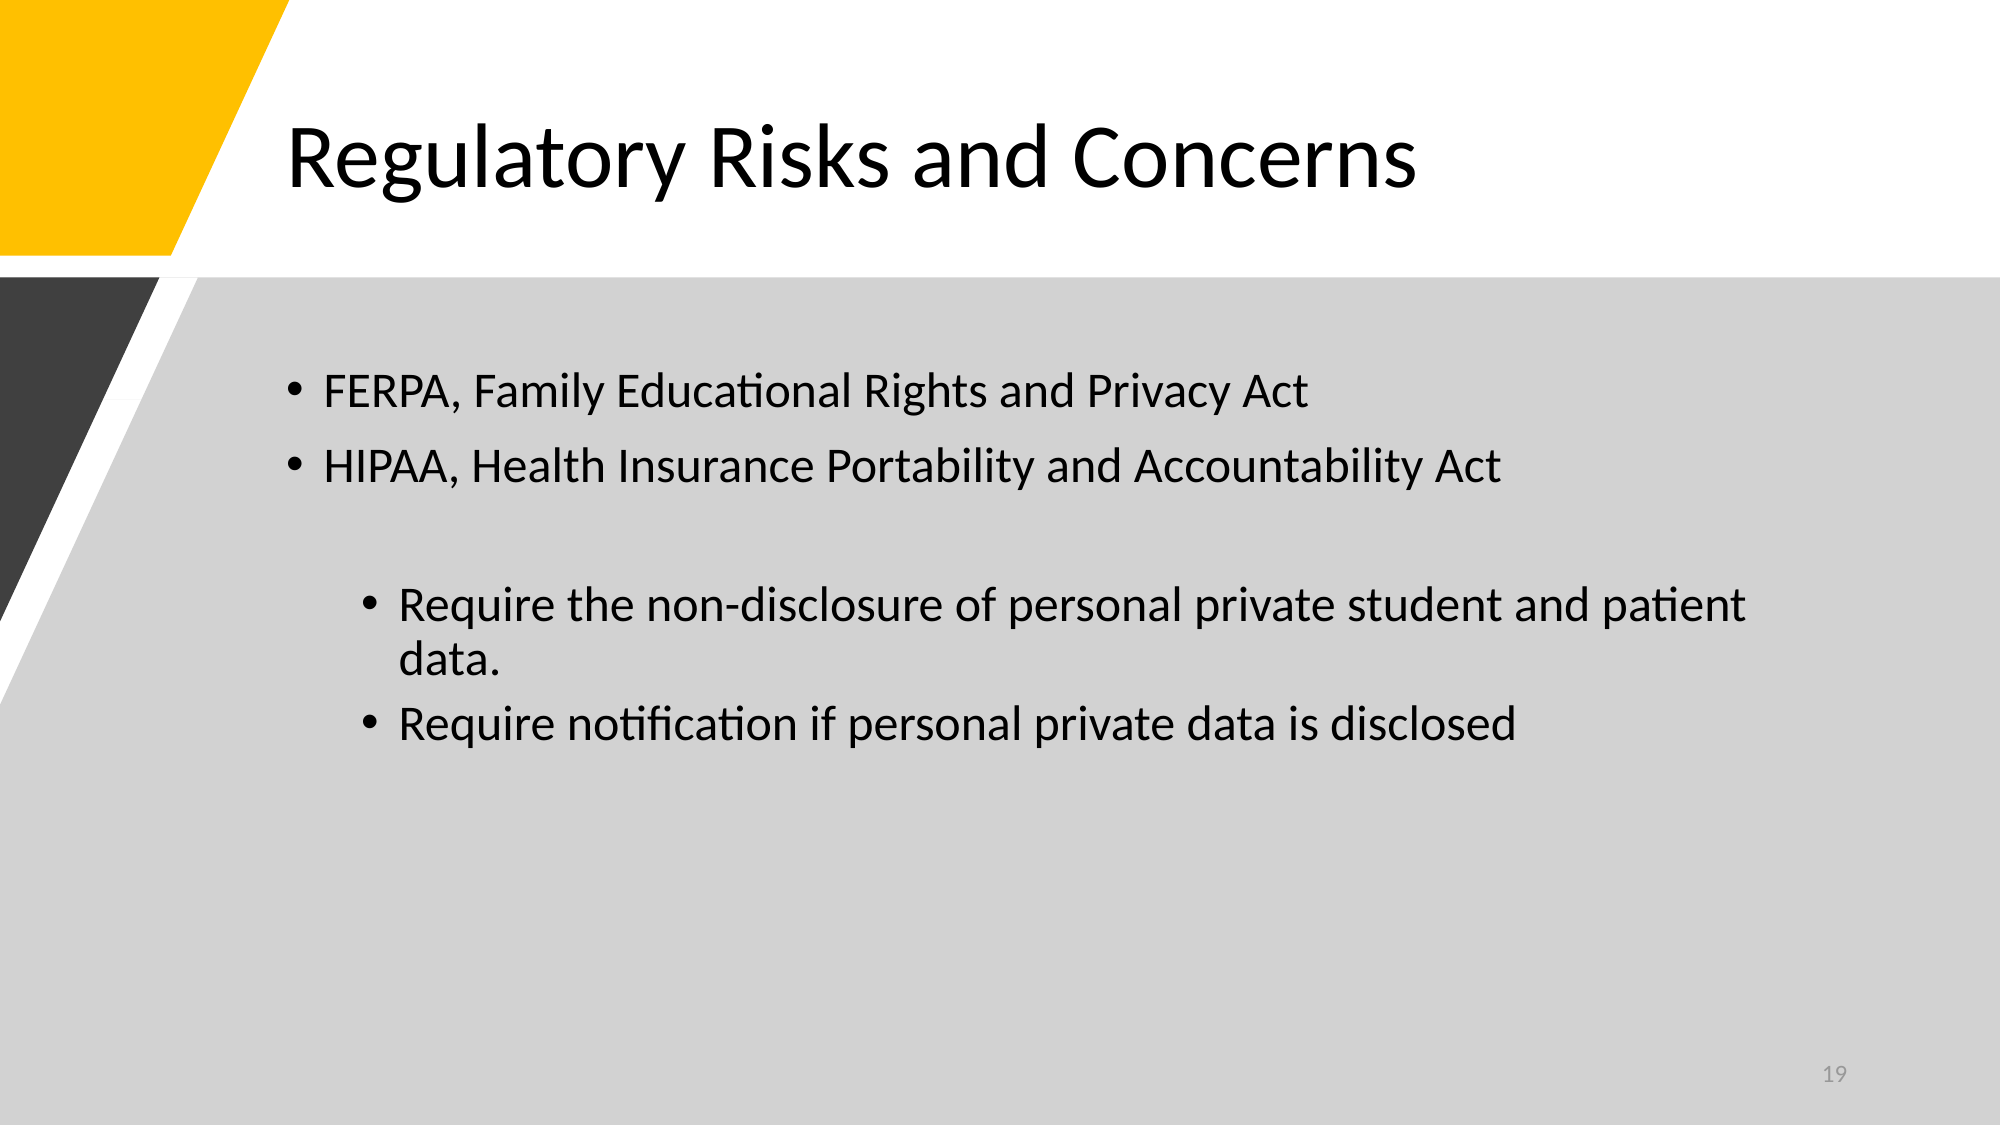

# Regulatory Risks and Concerns

FERPA, Family Educational Rights and Privacy Act
HIPAA, Health Insurance Portability and Accountability Act

Require the non-disclosure of personal private student and patient data.
Require notification if personal private data is disclosed
19